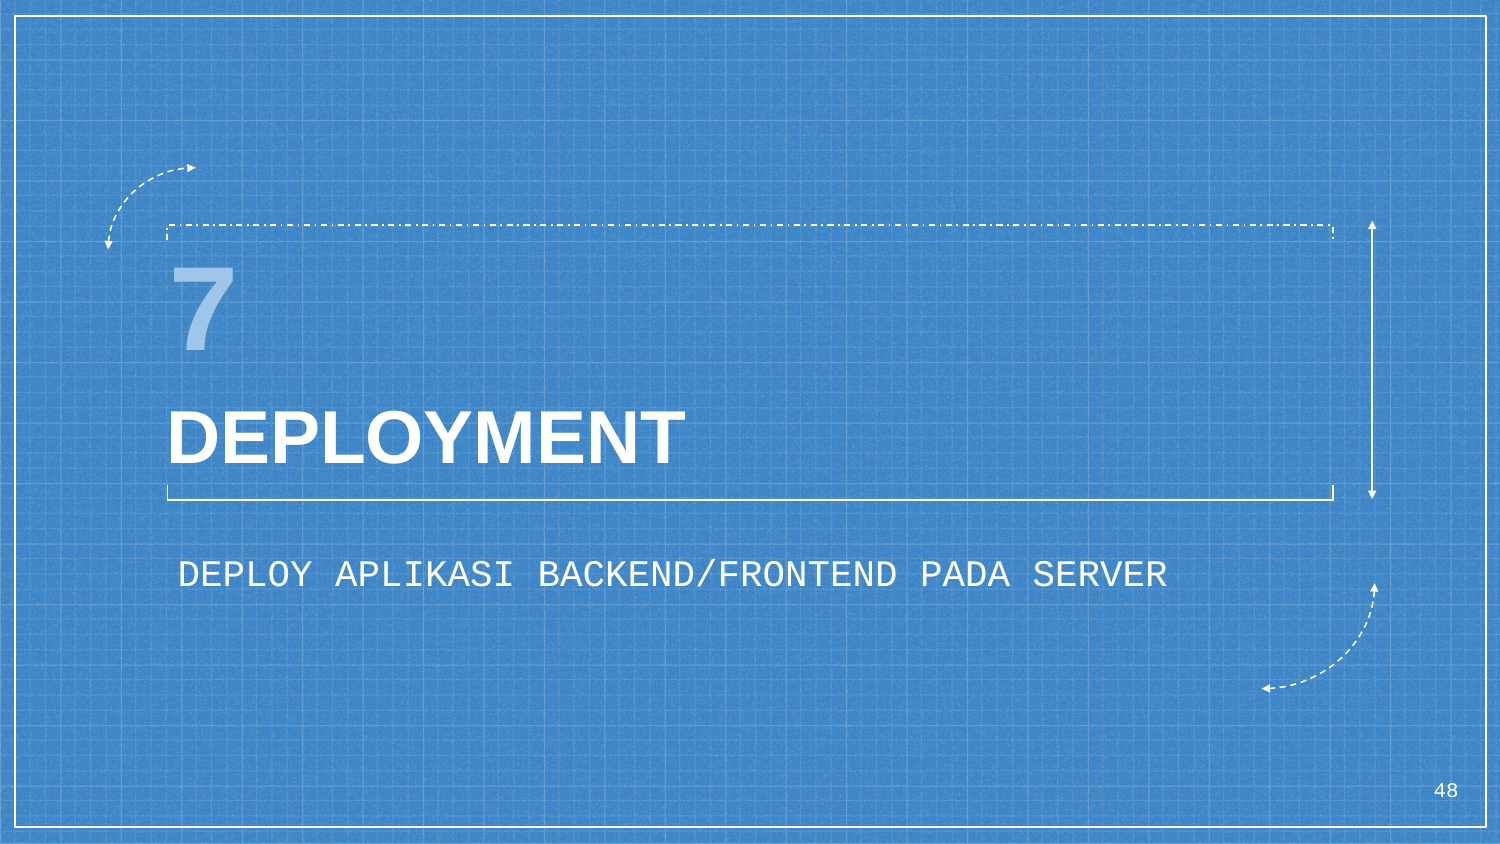

# 7
DEPLOYMENT
DEPLOY APLIKASI BACKEND/FRONTEND PADA SERVER
48